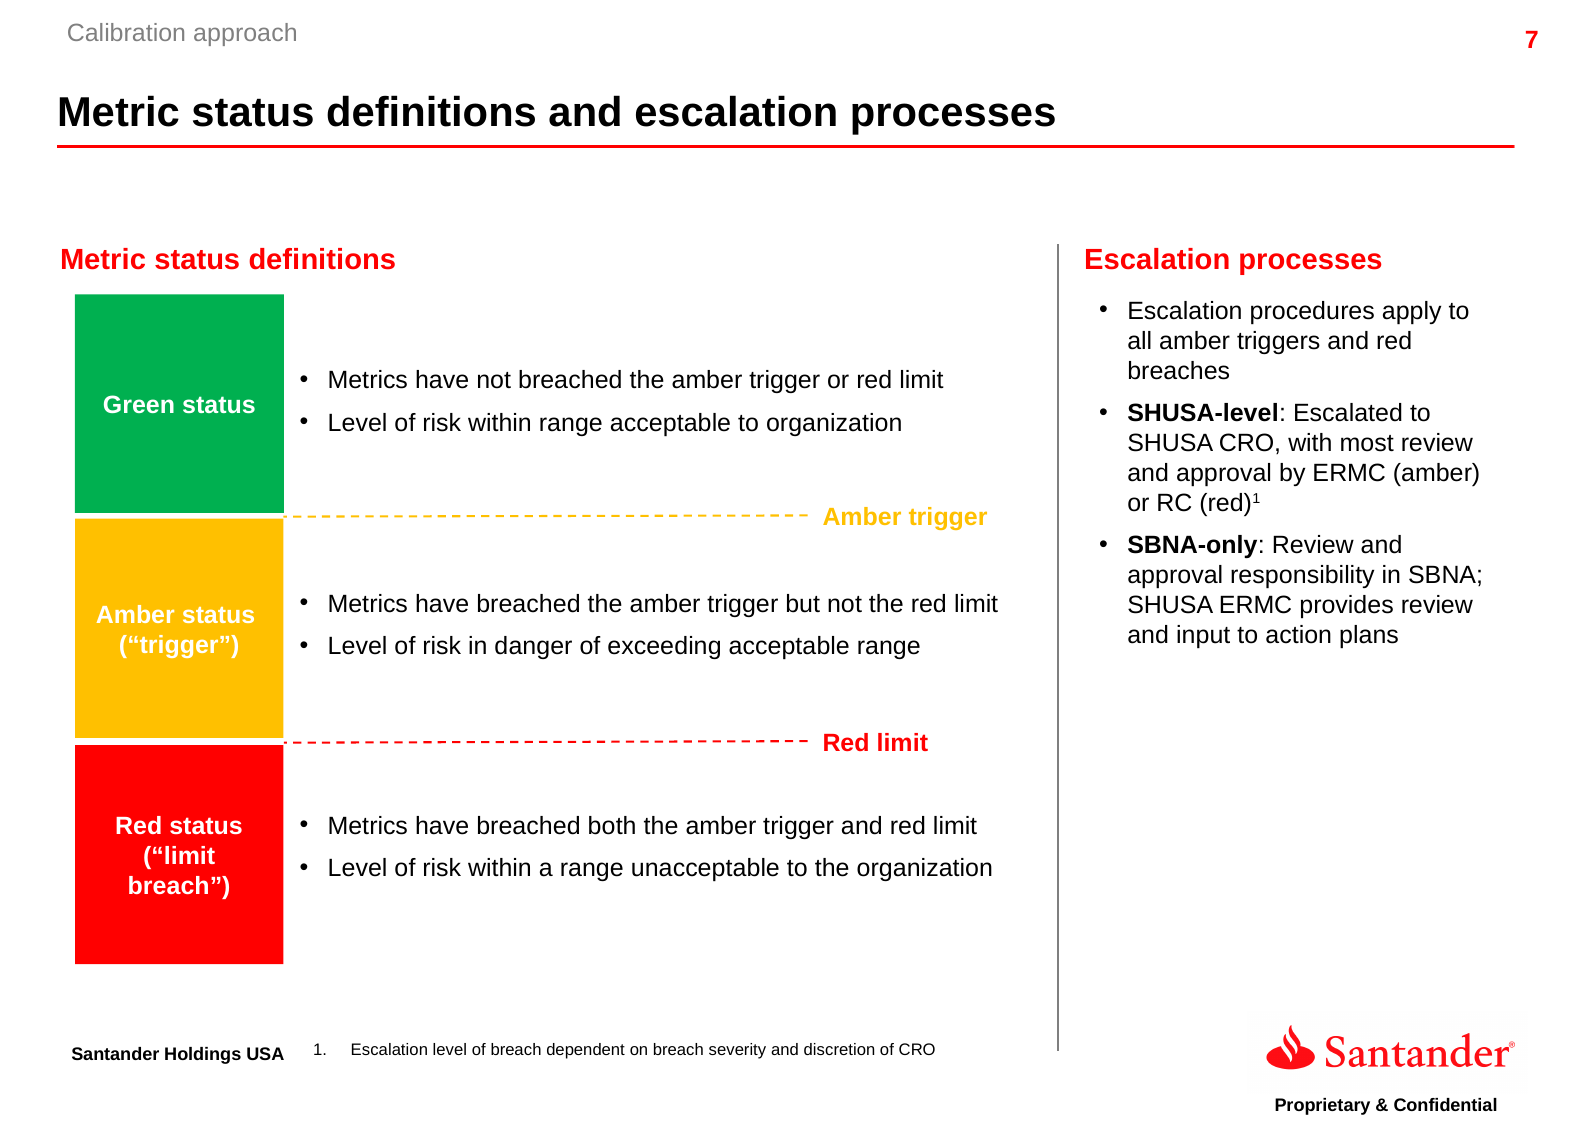

Calibration approach
Metric status definitions and escalation processes
Metric status definitions
Escalation processes
Green status
Escalation procedures apply to all amber triggers and red breaches
SHUSA-level: Escalated to SHUSA CRO, with most review and approval by ERMC (amber)
or RC (red)1
SBNA-only: Review and approval responsibility in SBNA; SHUSA ERMC provides review and input to action plans
Metrics have not breached the amber trigger or red limit
Level of risk within range acceptable to organization
Amber trigger
Amber status
(“trigger”)
Metrics have breached the amber trigger but not the red limit
Level of risk in danger of exceeding acceptable range
Red limit
Red status
(“limit breach”)
Metrics have breached both the amber trigger and red limit
Level of risk within a range unacceptable to the organization
Escalation level of breach dependent on breach severity and discretion of CRO